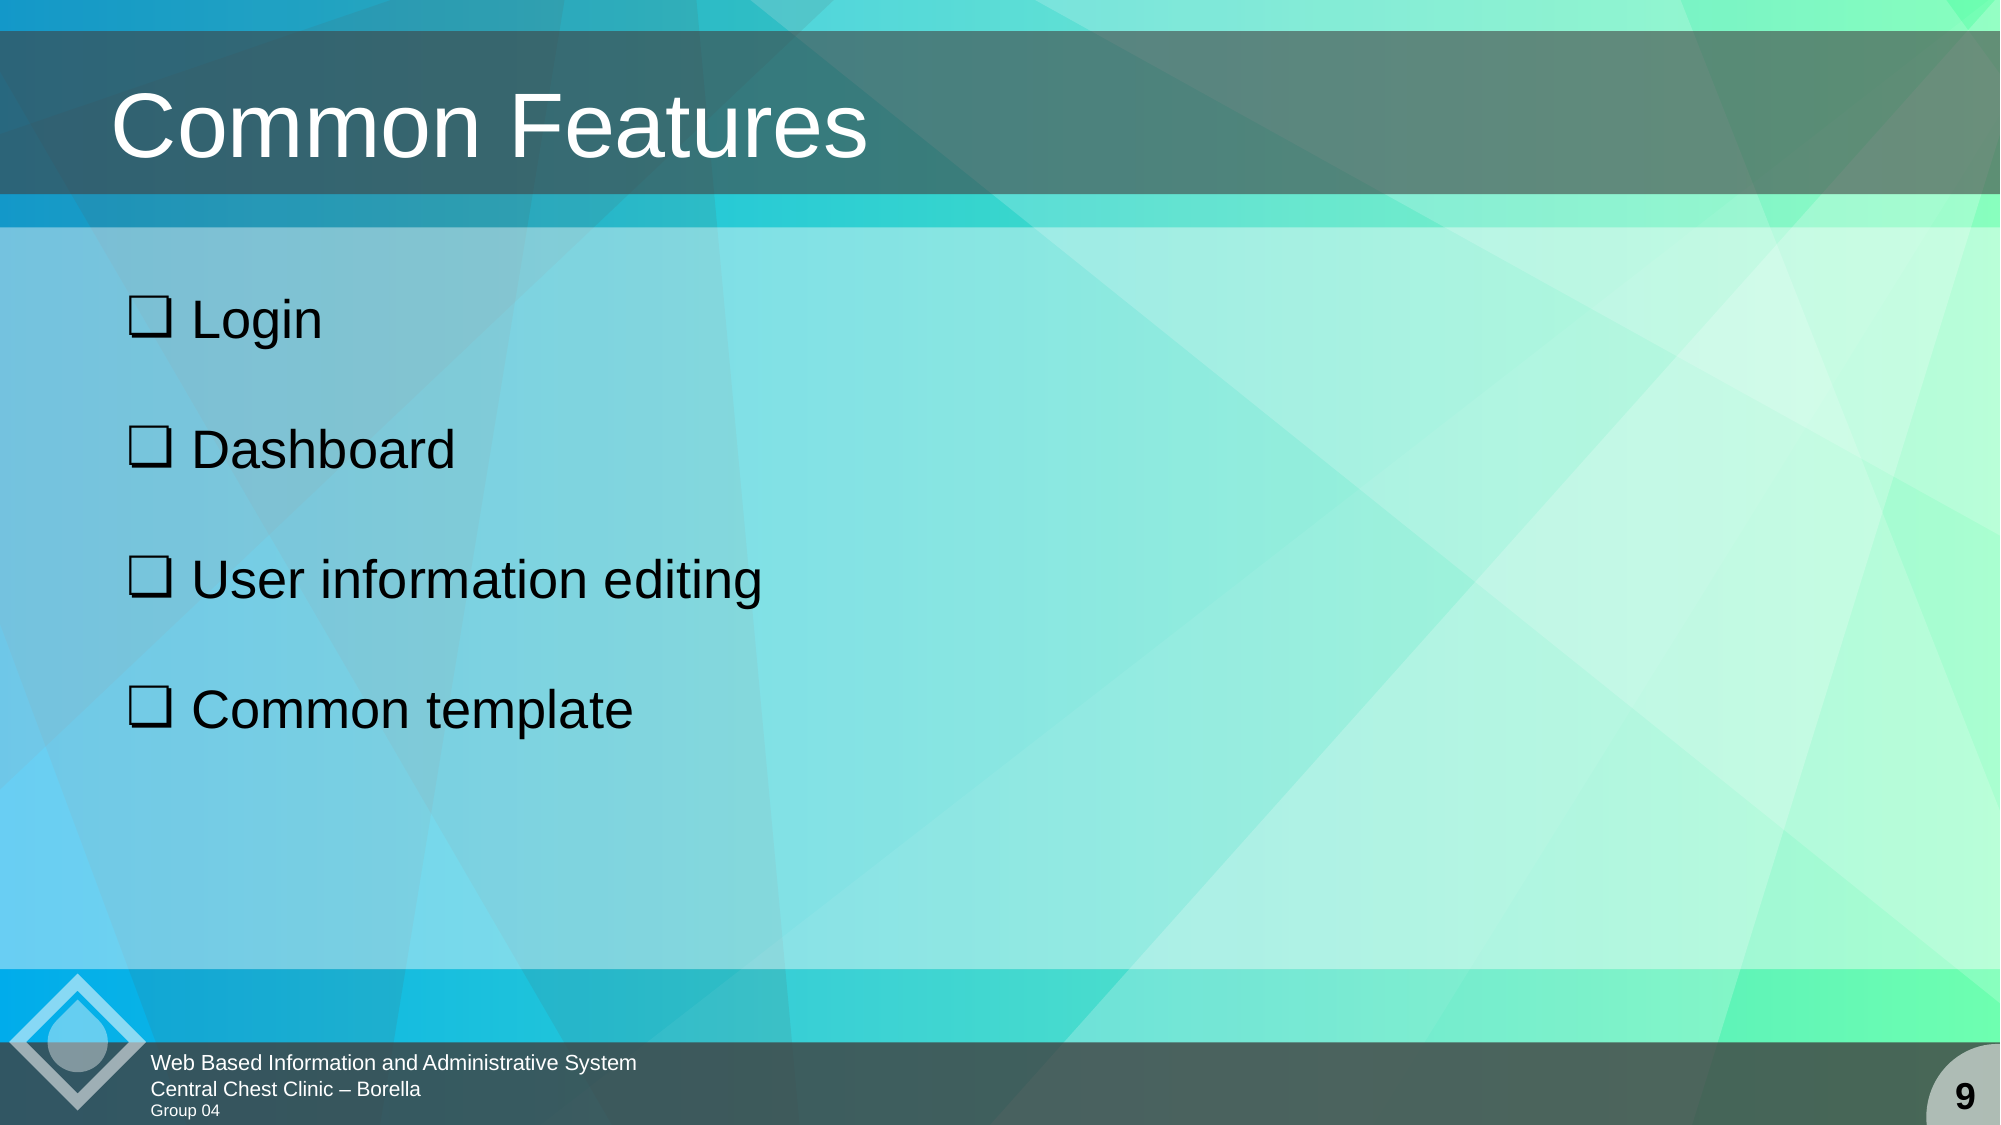

Common Features

Login

Dashboard

User information editing

Common template

Web Based Information and Administrative System
Central Chest Clinic – Borella
Group 04

 9